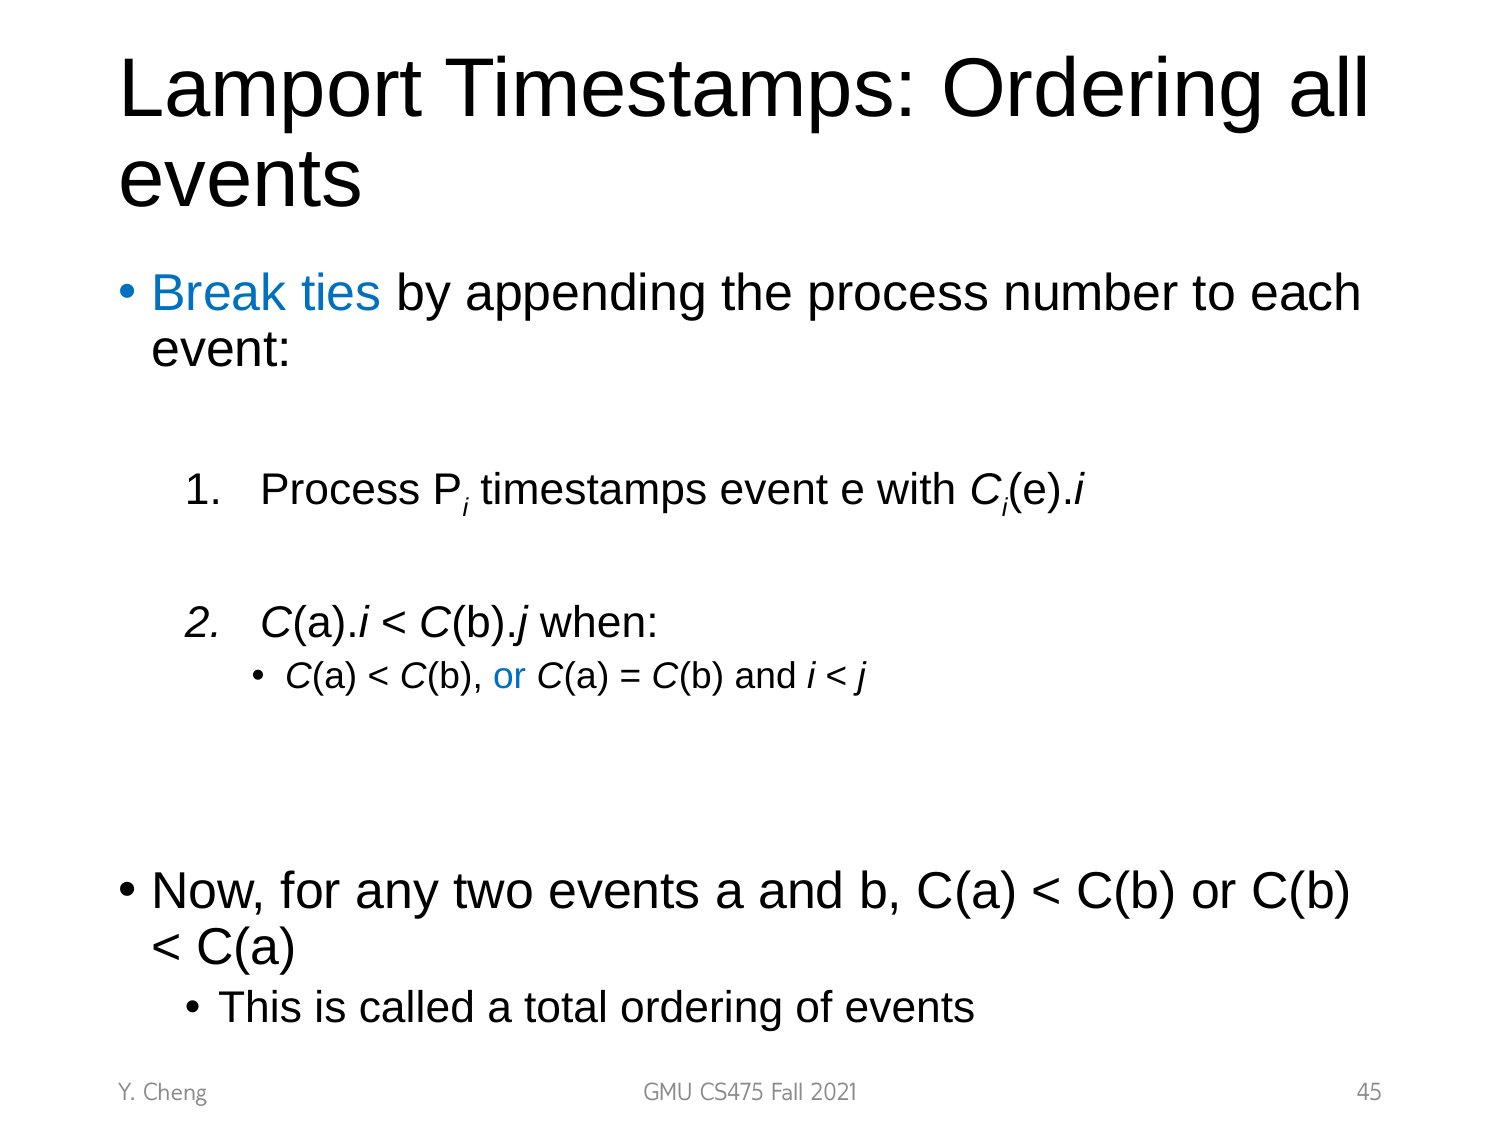

# Lamport Timestamps: Ordering all events
Break ties by appending the process number to each event:

Process Pi timestamps event e with Ci(e).i

C(a).i < C(b).j when:
C(a) < C(b), or C(a) = C(b) and i < j

Now, for any two events a and b, C(a) < C(b) or C(b) < C(a)
This is called a total ordering of events

Y. Cheng
GMU CS475 Fall 2021
45